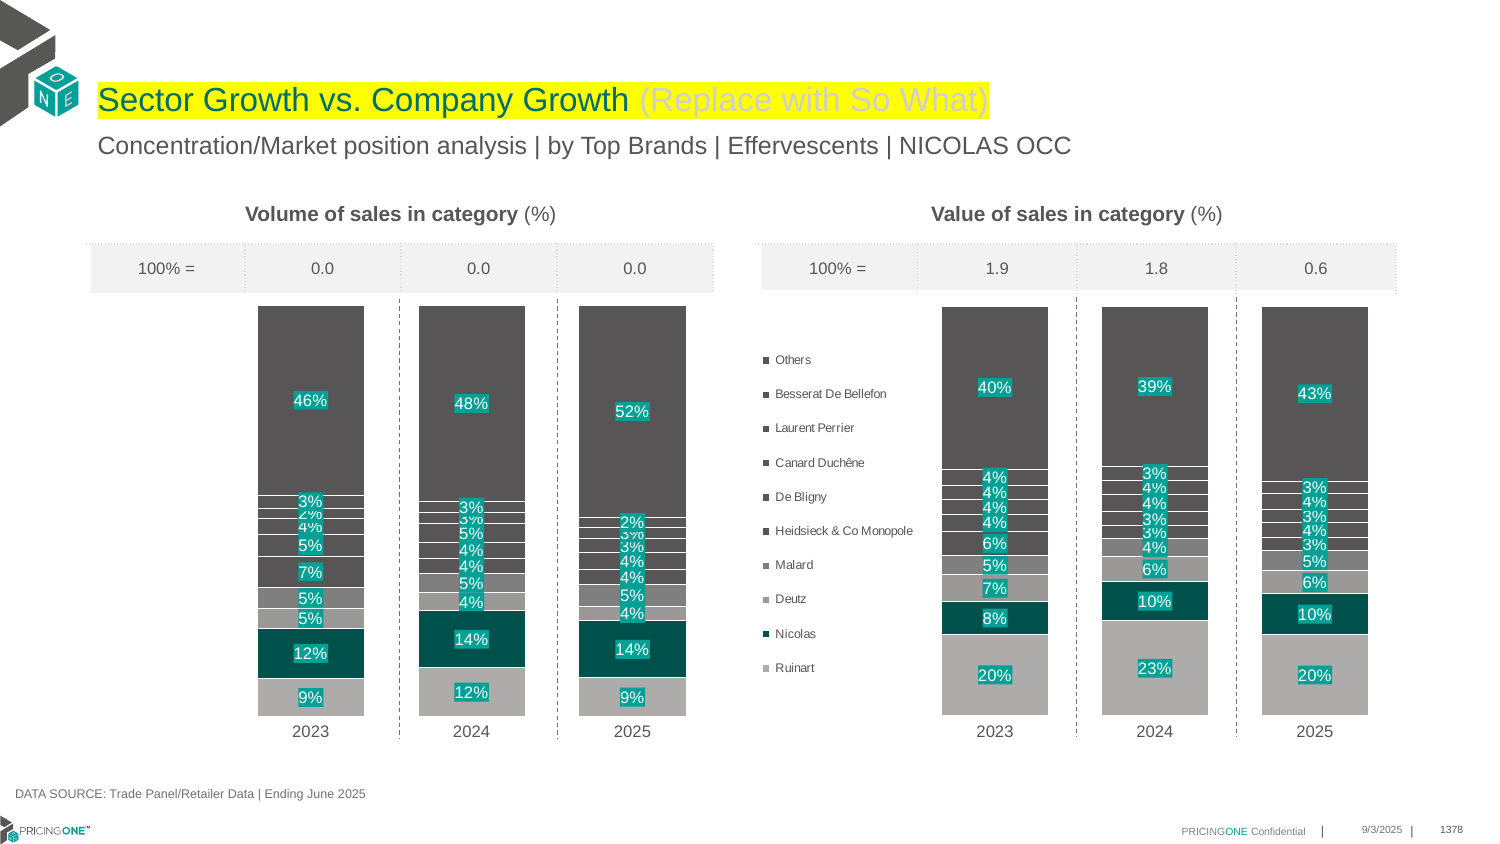

# Sector Growth vs. Company Growth (Replace with So What)
Concentration/Market position analysis | by Top Brands | Effervescents | NICOLAS OCC
| Volume of sales in category (%) |  |  |  |
| --- | --- | --- | --- |
| 100% = | 0.0 | 0.0 | 0.0 |
| Value of sales in category (%) |  |  |  |
| --- | --- | --- | --- |
| 100% = | 1.9 | 1.8 | 0.6 |

### Chart

| Category | Ruinart | Nicolas | Deutz | Malard | Heidsieck & Co Monopole | De Bligny | Canard Duchêne | Laurent Perrier | Besserat De Bellefon | Others |
|---|---|---|---|---|---|---|---|---|---|---|
| 2023 | 0.09159295288035088 | 0.12290803949915464 | 0.047511700276886136 | 0.05241233981034525 | 0.07461223689691504 | 0.05265737178701821 | 0.03986670260468991 | 0.024650216853299354 | 0.03197667295582073 | 0.46181176643551985 |
| 2024 | 0.11767372742613909 | 0.13993904742714655 | 0.042414930861647736 | 0.047930886834748006 | 0.03604261642697026 | 0.03866206583885349 | 0.047175276427473996 | 0.025690753847316325 | 0.027327909729743343 | 0.4771427851799612 |
| 2025 | 0.09346981470412433 | 0.13912133891213388 | 0.03556485355648536 | 0.05215182307232517 | 0.03795576808129109 | 0.0397489539748954 | 0.034369396294082484 | 0.026972504482964735 | 0.024581589958158997 | 0.5160639569635385 |

### Chart

| Category | Ruinart | Nicolas | Deutz | Malard | Heidsieck & Co Monopole | De Bligny | Canard Duchêne | Laurent Perrier | Besserat De Bellefon | Others |
|---|---|---|---|---|---|---|---|---|---|---|
| 2023 | 0.1992085237549902 | 0.07924395021031114 | 0.06571018804919034 | 0.046401699613626876 | 0.05991459120439245 | 0.041817666135091455 | 0.035286247899564395 | 0.03554900302890841 | 0.03891451628439631 | 0.39795361381952843 |
| 2024 | 0.23138713370746944 | 0.09673291518121827 | 0.06001119537699383 | 0.044329939021630044 | 0.031174819013592335 | 0.03436726798574853 | 0.041516741725744176 | 0.0353084966728532 | 0.03250026773953856 | 0.3926712235752116 |
| 2025 | 0.19855012595823063 | 0.09902957986835333 | 0.055941368475228216 | 0.049374272015602565 | 0.03211934880949156 | 0.03699853725925725 | 0.03226325270200721 | 0.03702223907684807 | 0.031335495842024 | 0.42736577999295716 |
DATA SOURCE: Trade Panel/Retailer Data | Ending June 2025

9/3/2025
1378